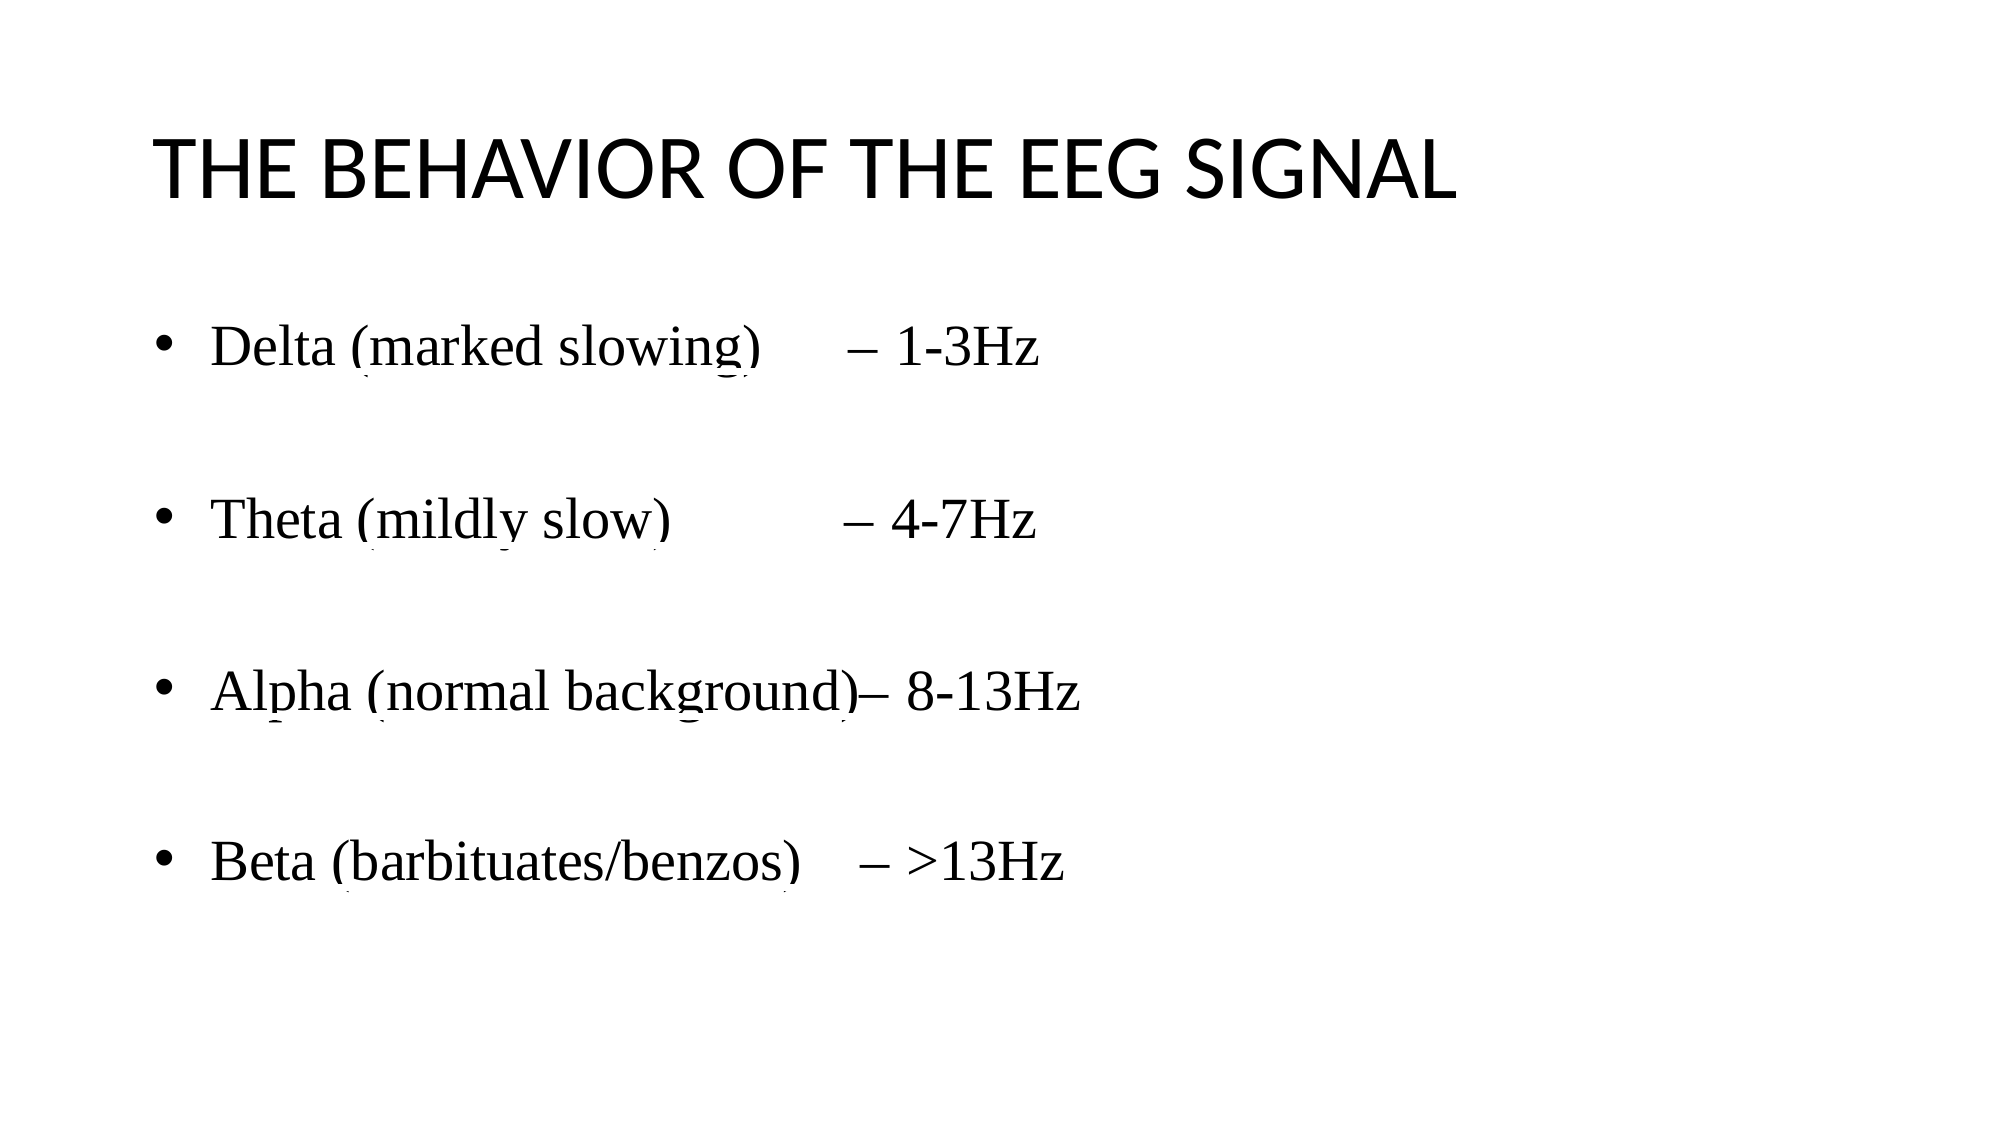

# THE BEHAVIOR OF THE EEG SIGNAL
Delta (marked slowing)      – 1-3Hz

Theta (mildly slow)            – 4-7Hz

Alpha (normal background)– 8-13Hz

Beta (barbituates/benzos)    – >13Hz